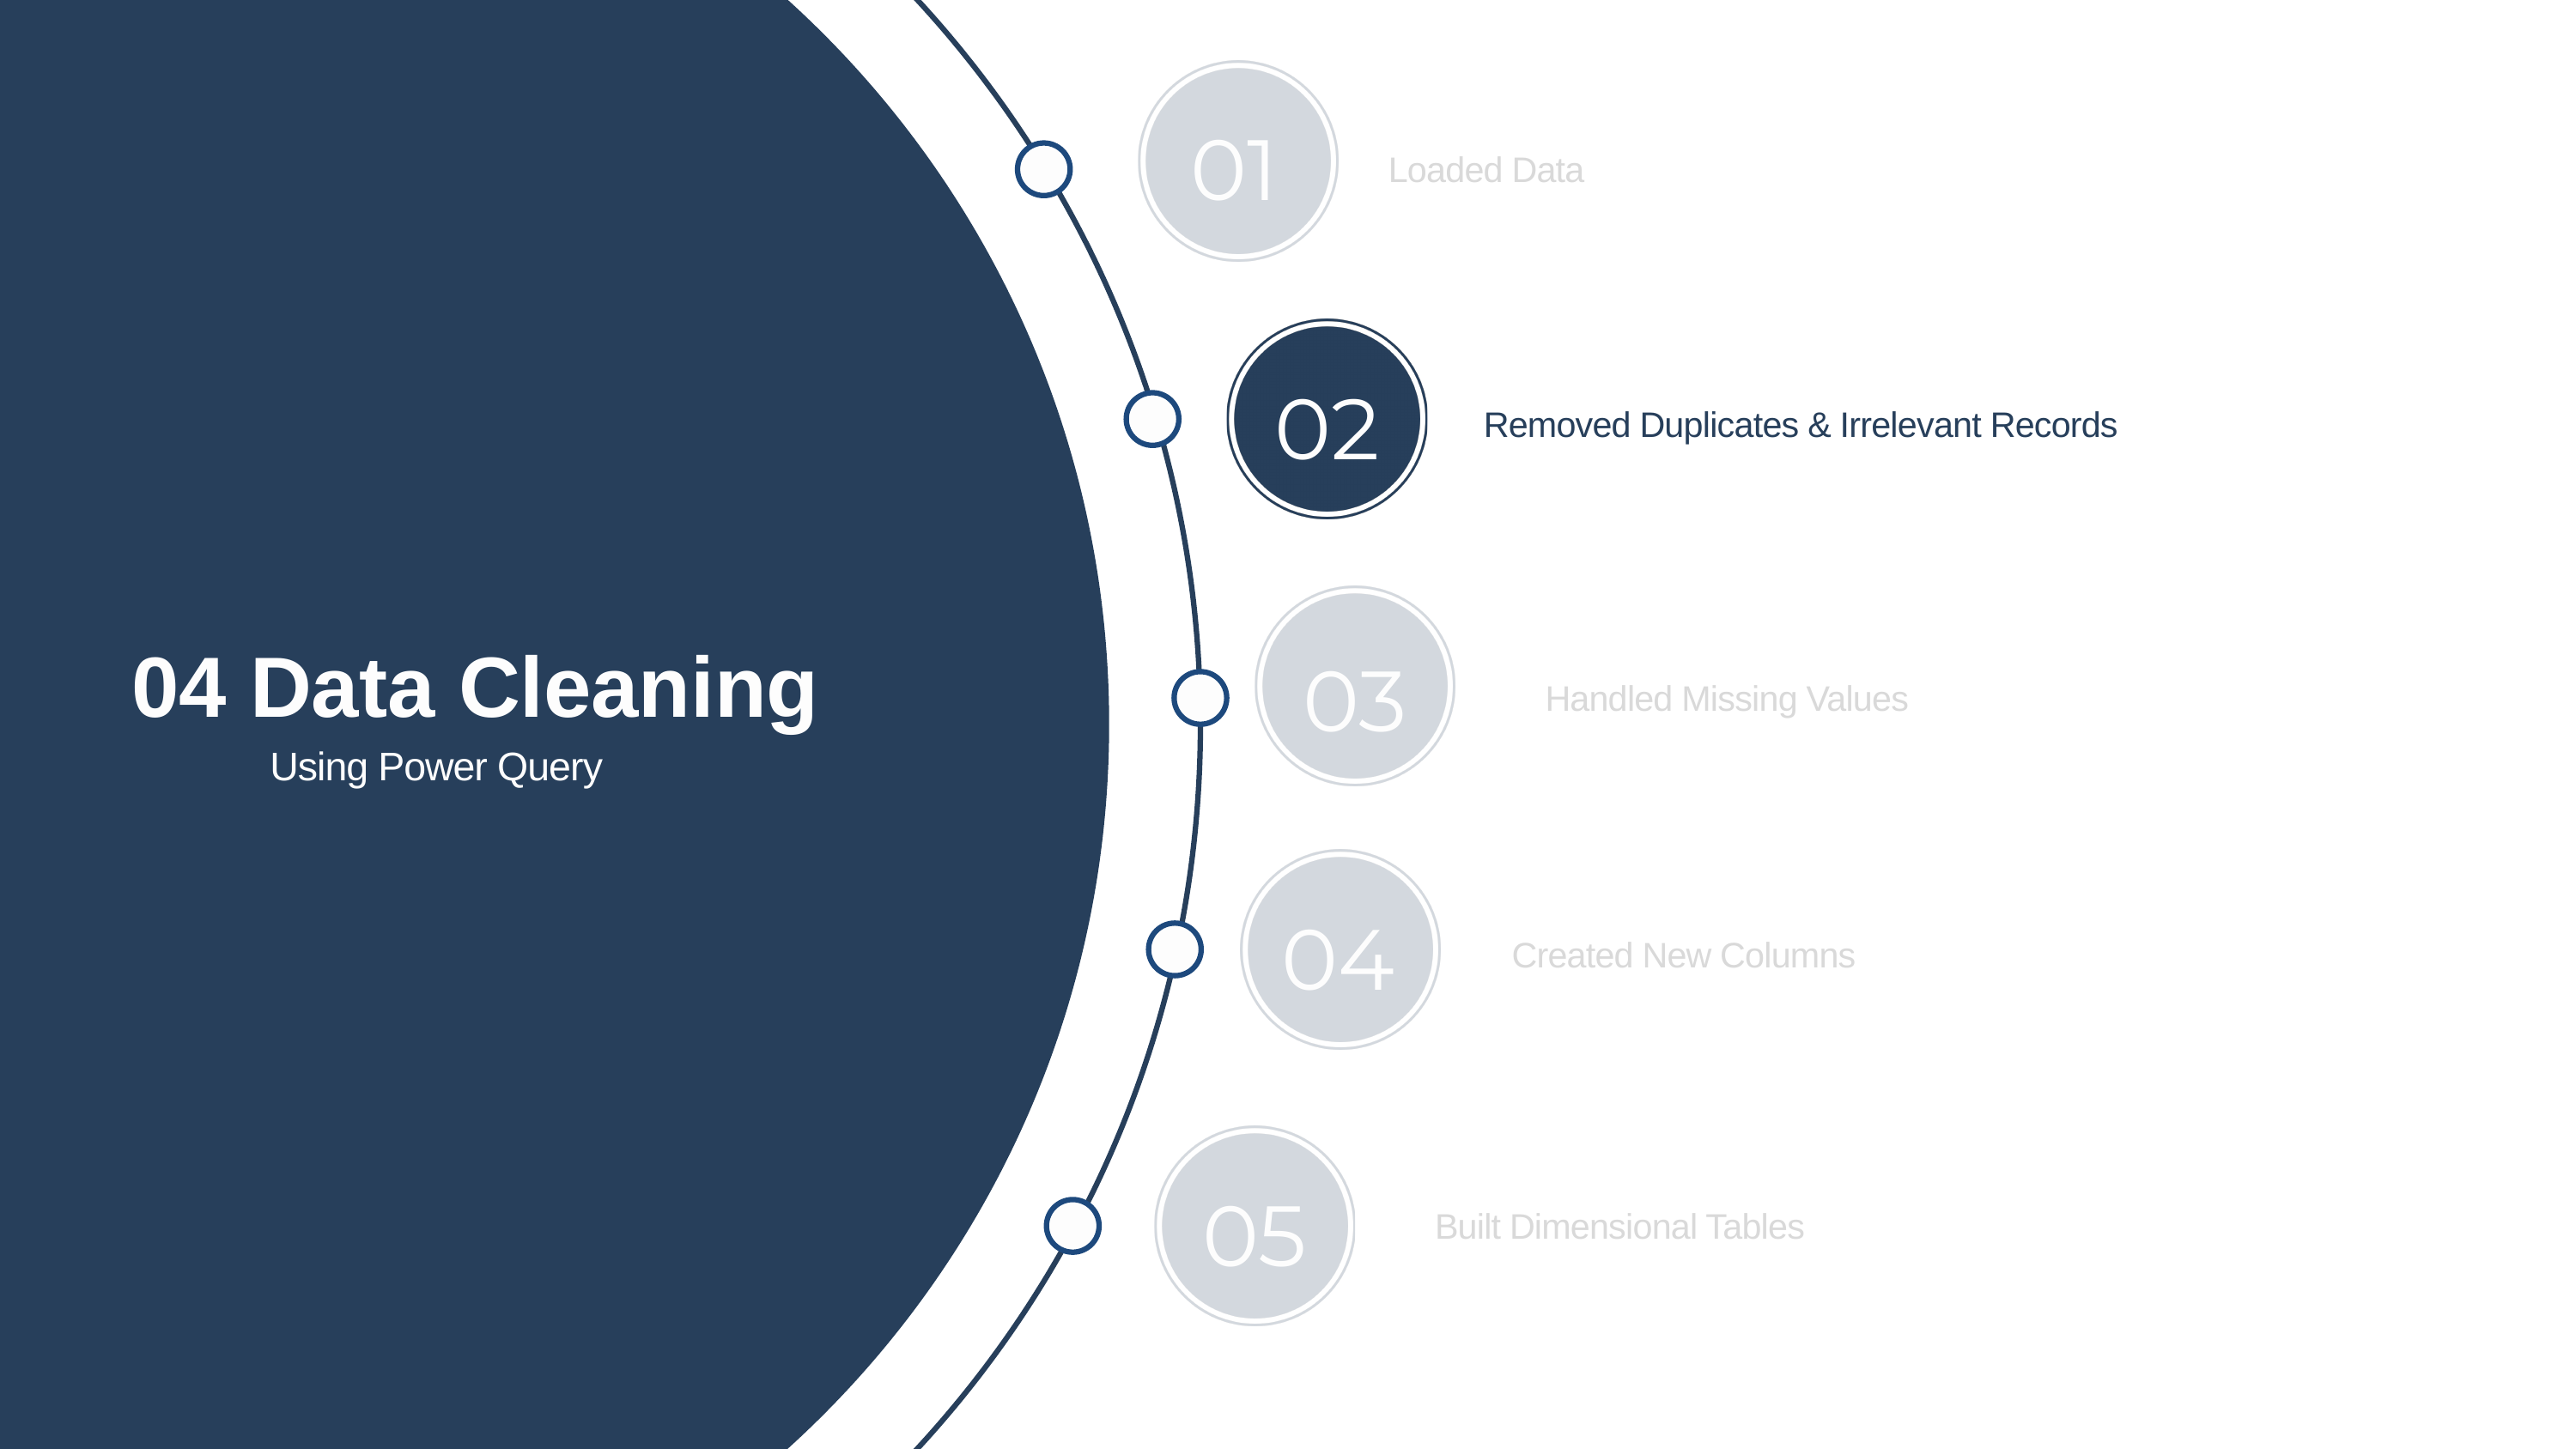

01
Loaded Data

02

Removed Duplicates & Irrelevant Records

04 Data Cleaning
03
Handled Missing Values

Using Power Query

04

Created New Columns

05
Built Dimensional Tables